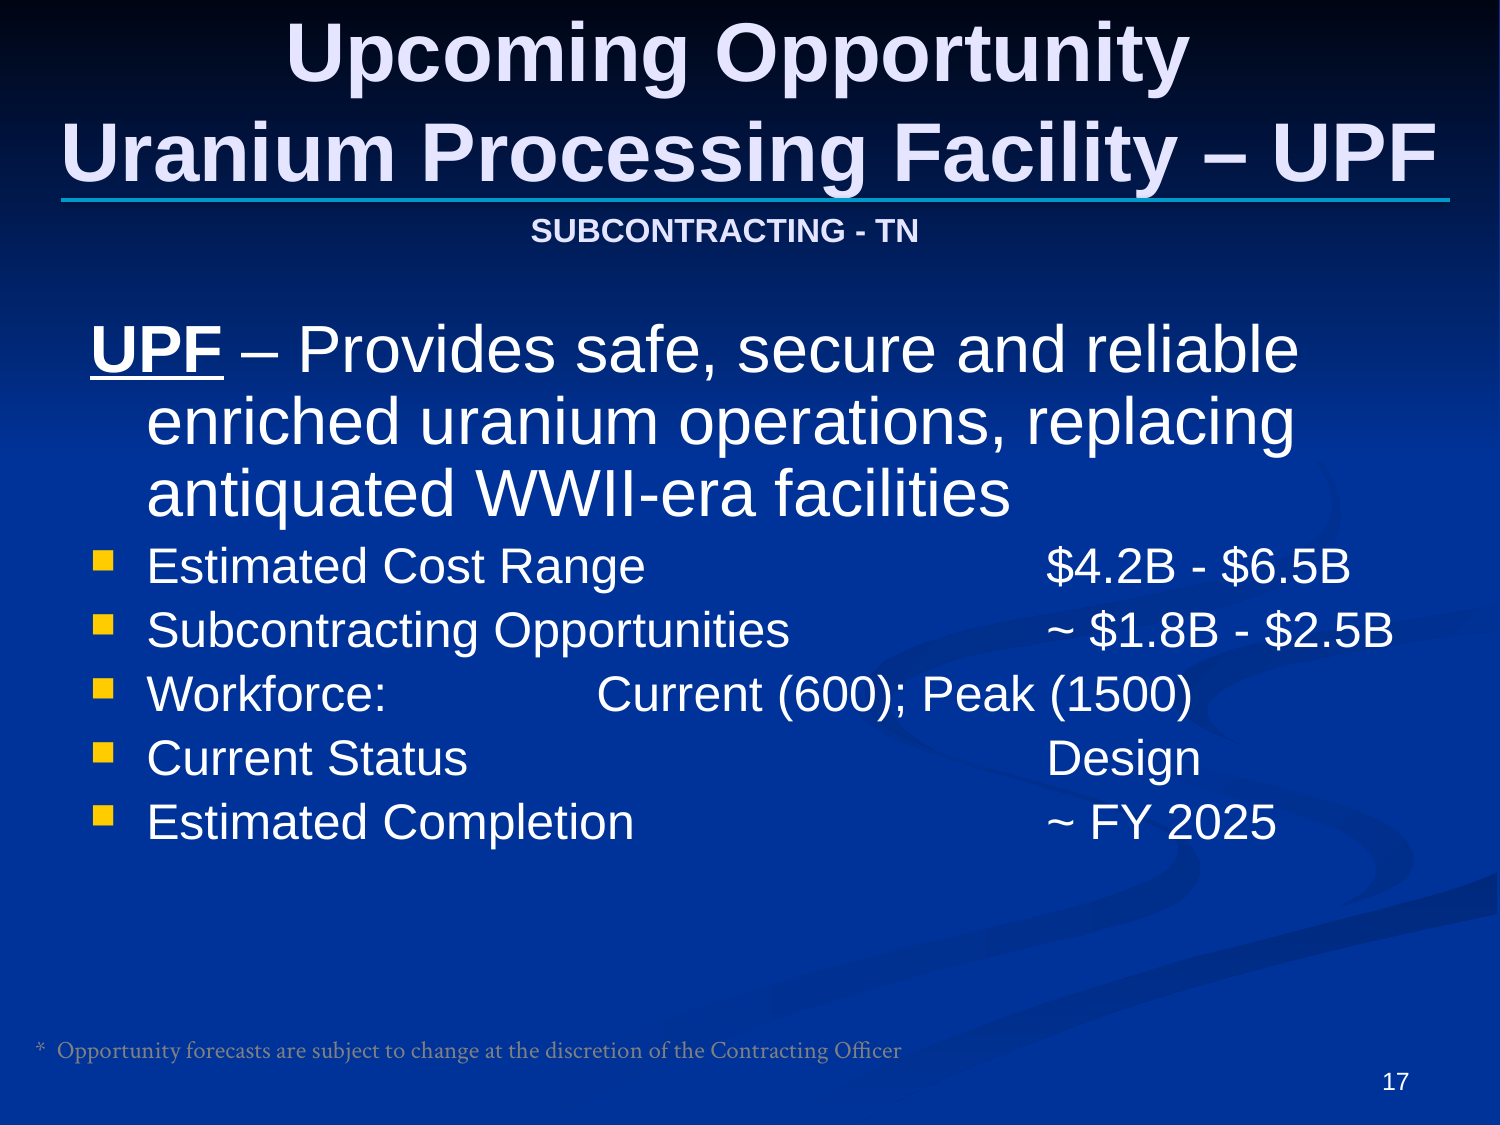

# Upcoming Opportunity Uranium Processing Facility – UPF
SUBCONTRACTING - TN
UPF – Provides safe, secure and reliable enriched uranium operations, replacing antiquated WWII-era facilities
Estimated Cost Range			$4.2B - $6.5B
Subcontracting Opportunities		~ $1.8B - $2.5B
Workforce:  		Current (600); Peak (1500)
Current Status				Design
Estimated Completion			~ FY 2025

17
*  Opportunity forecasts are subject to change at the discretion of the Contracting Officer